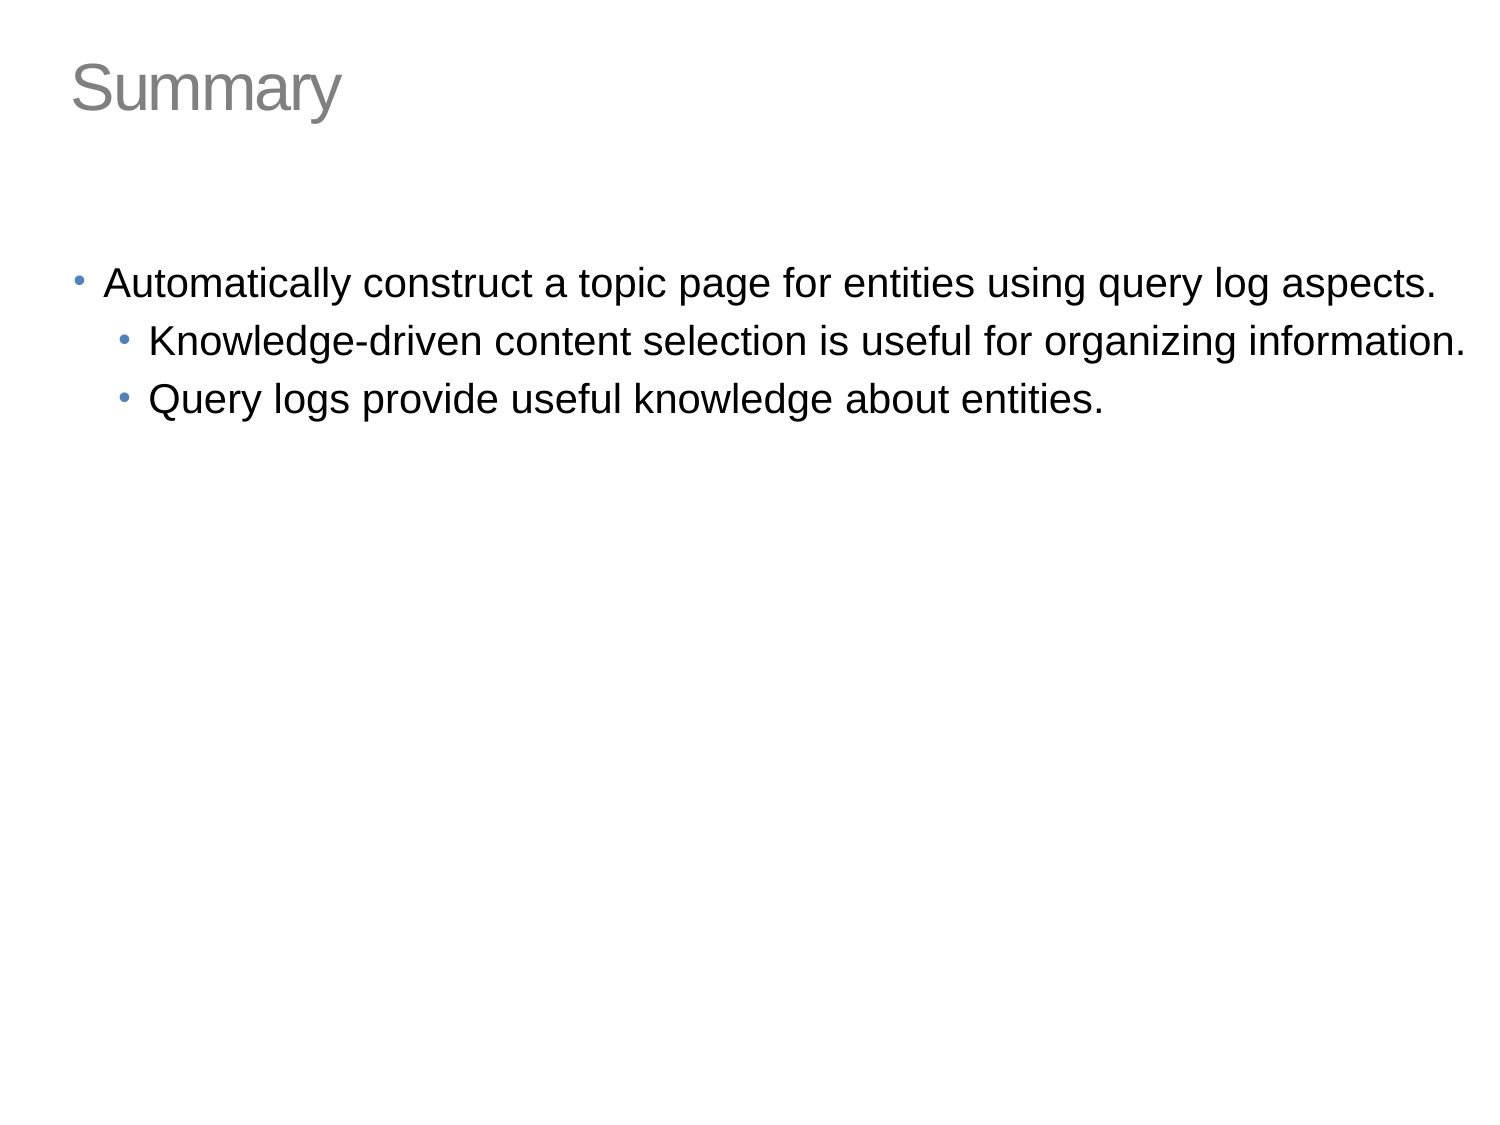

# Summary

Automatically construct a topic page for entities using query log aspects.
Knowledge-driven content selection is useful for organizing information.
Query logs provide useful knowledge about entities.